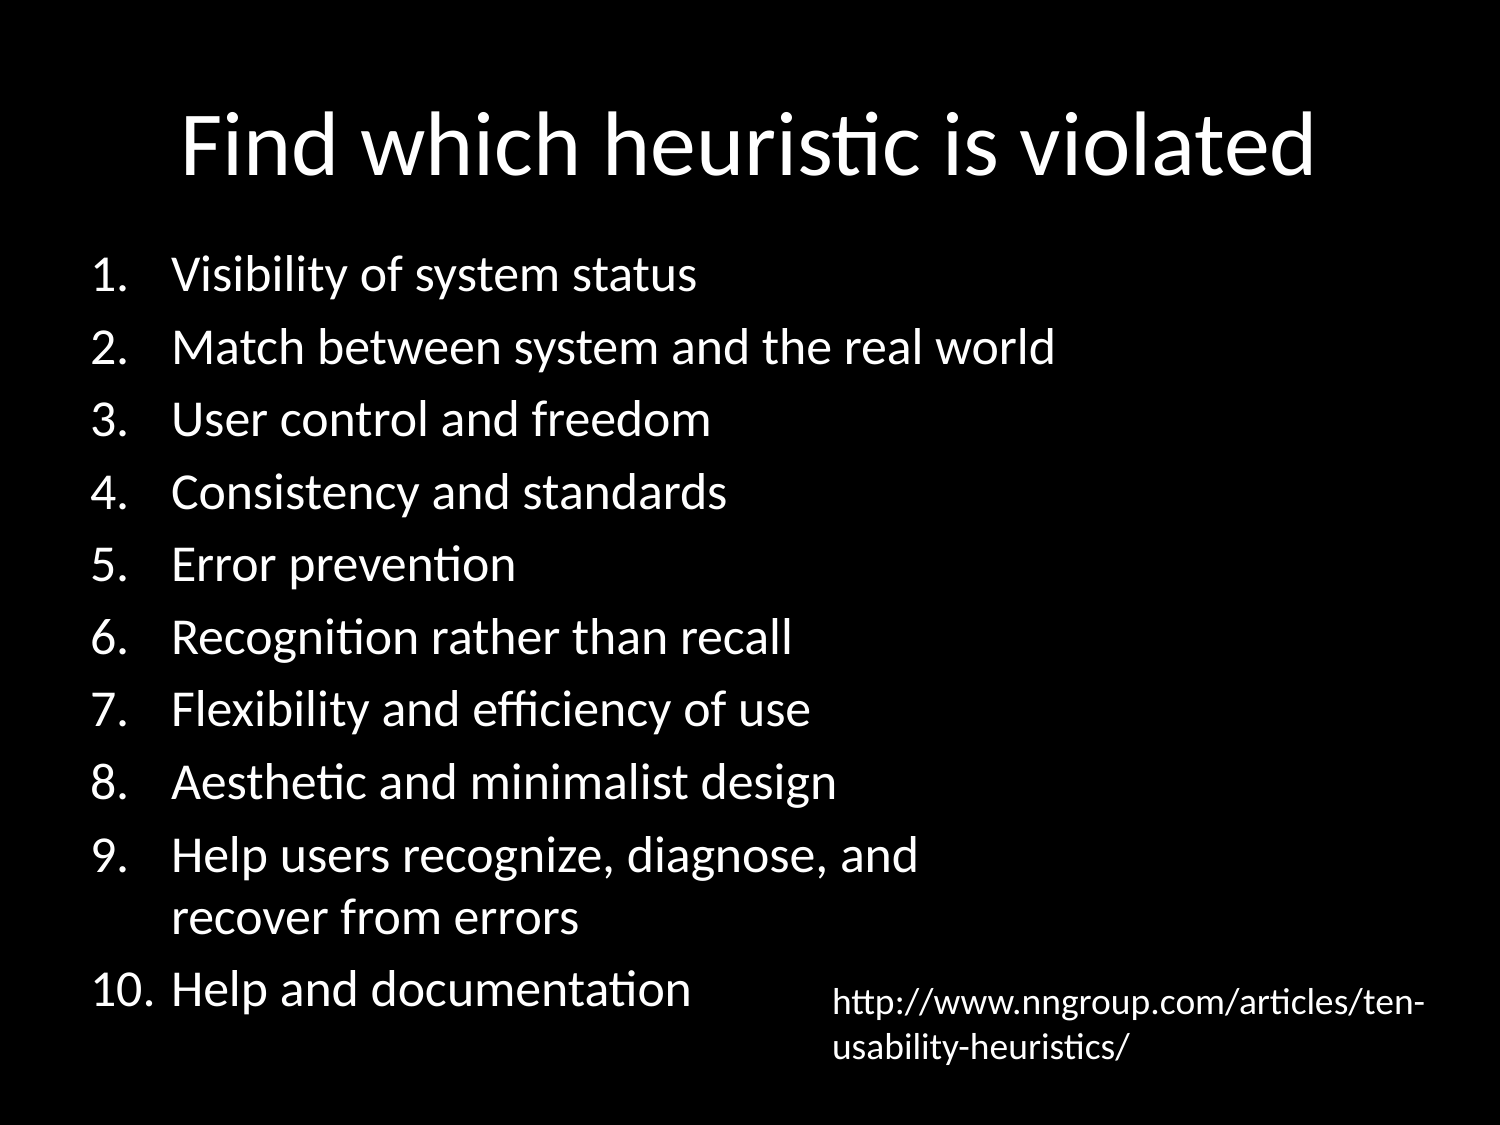

# Find which heuristic is violated
Visibility of system status
Match between system and the real world
User control and freedom
Consistency and standards
Error prevention
Recognition rather than recall
Flexibility and efficiency of use
Aesthetic and minimalist design
Help users recognize, diagnose, and recover from errors
Help and documentation
http://www.nngroup.com/articles/ten-usability-heuristics/